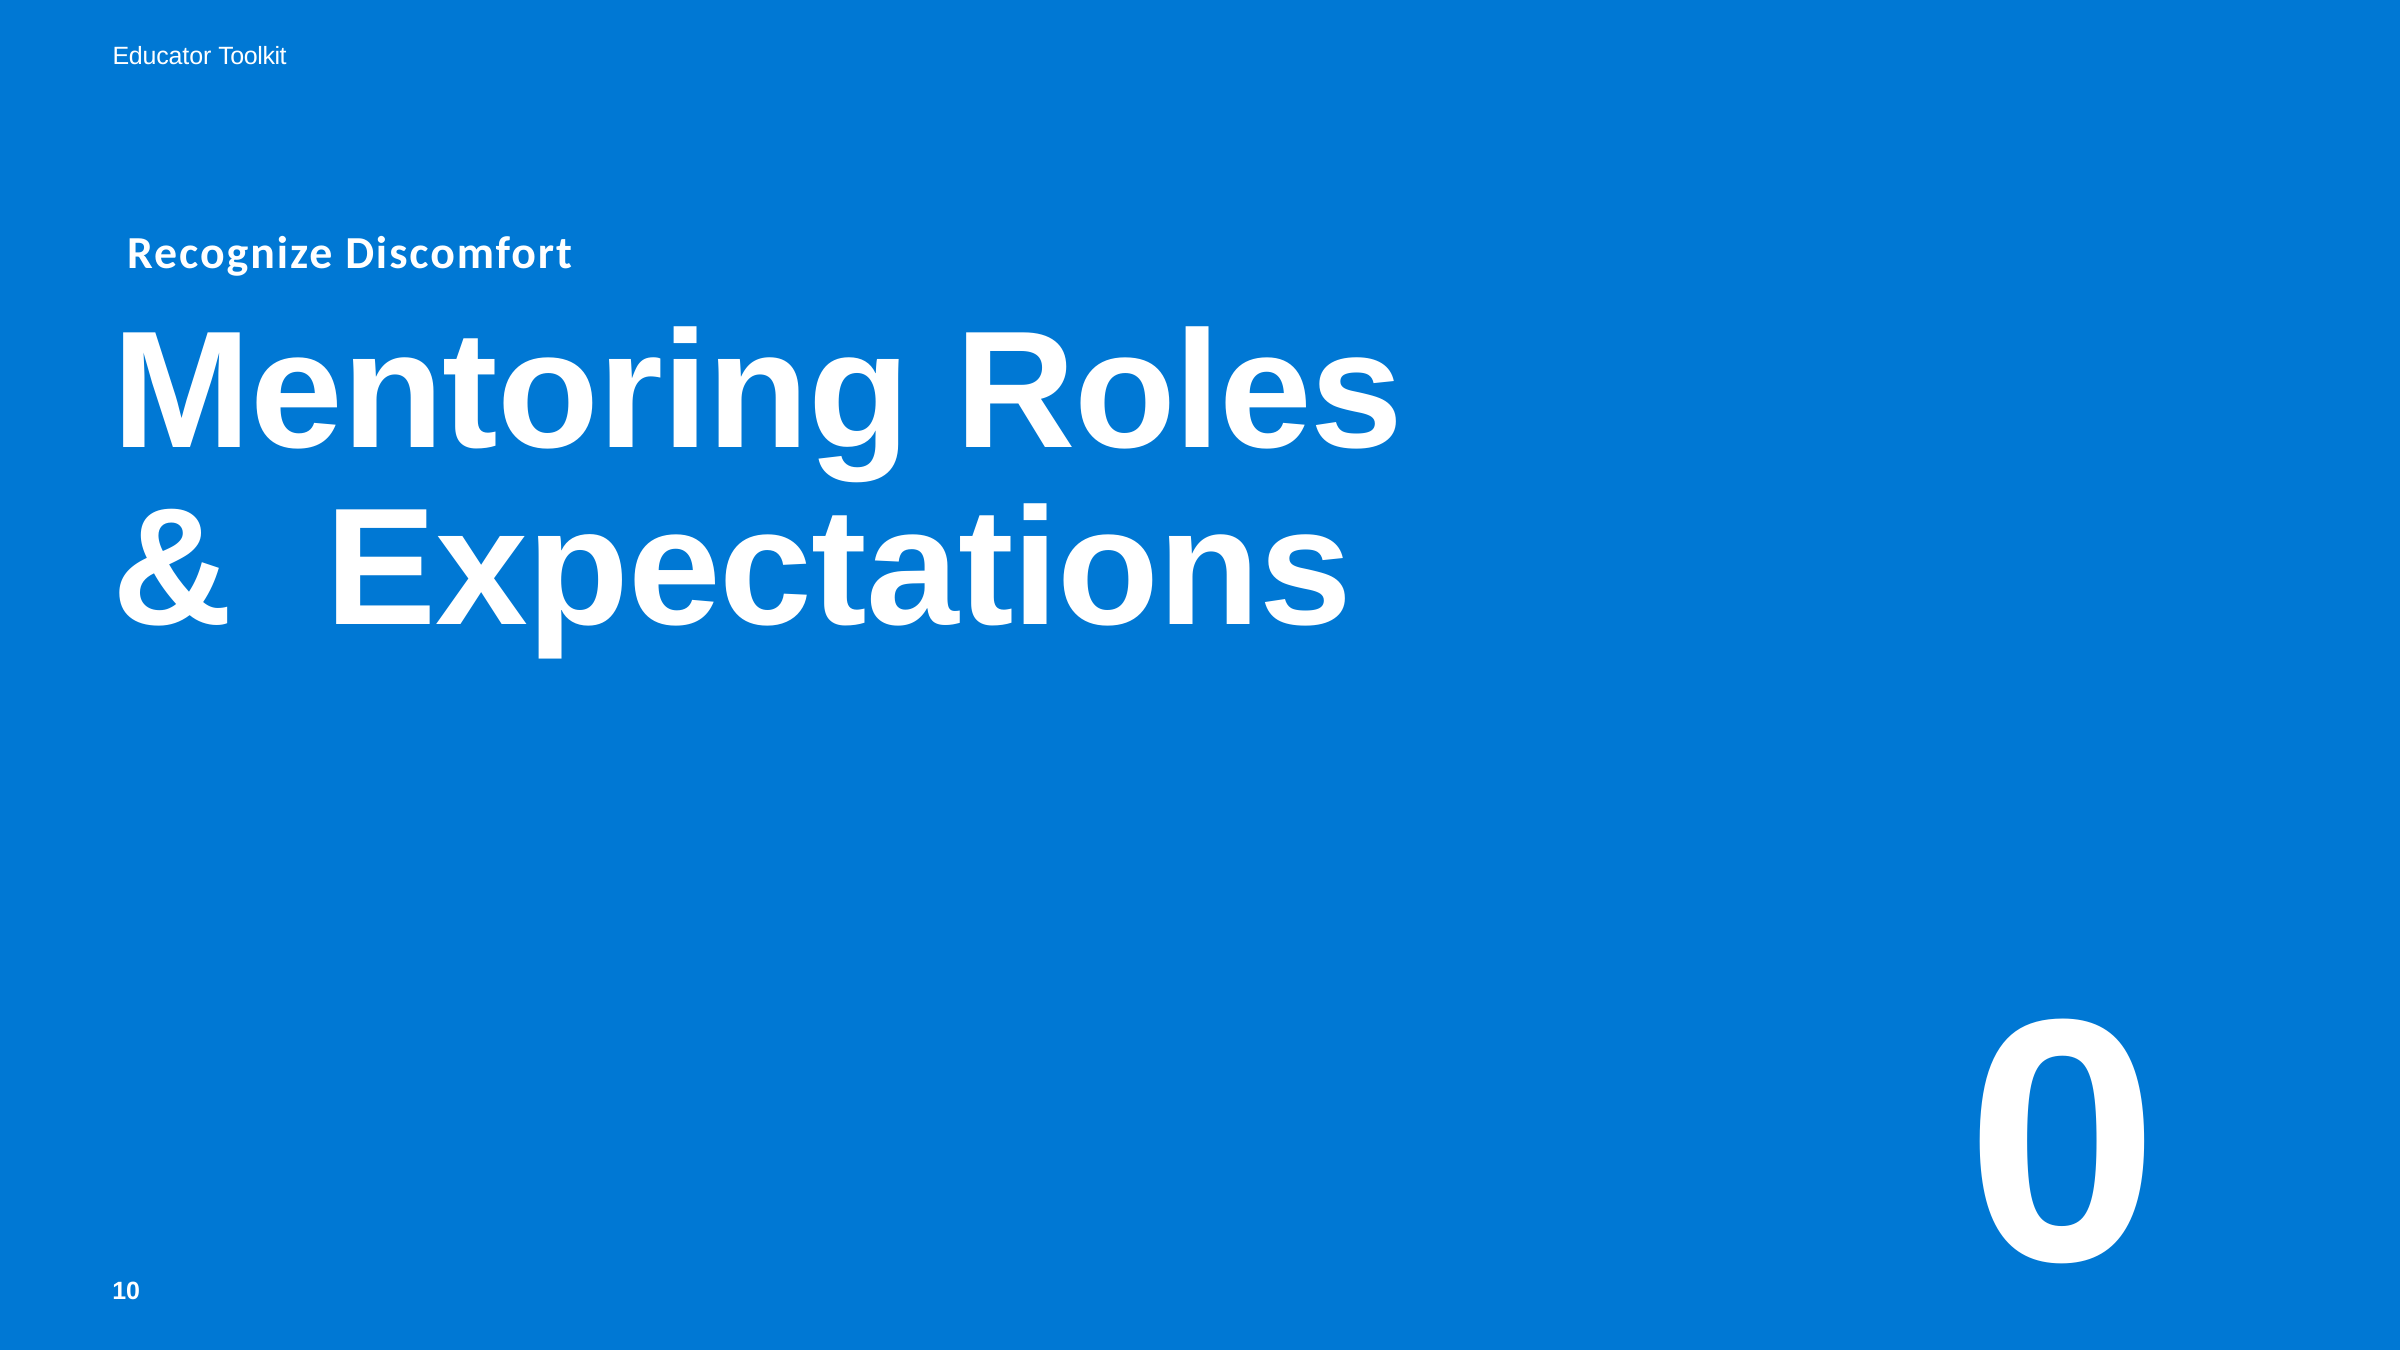

Educator Toolkit
# Recognize Discomfort
Mentoring Roles &  Expectations
01
10